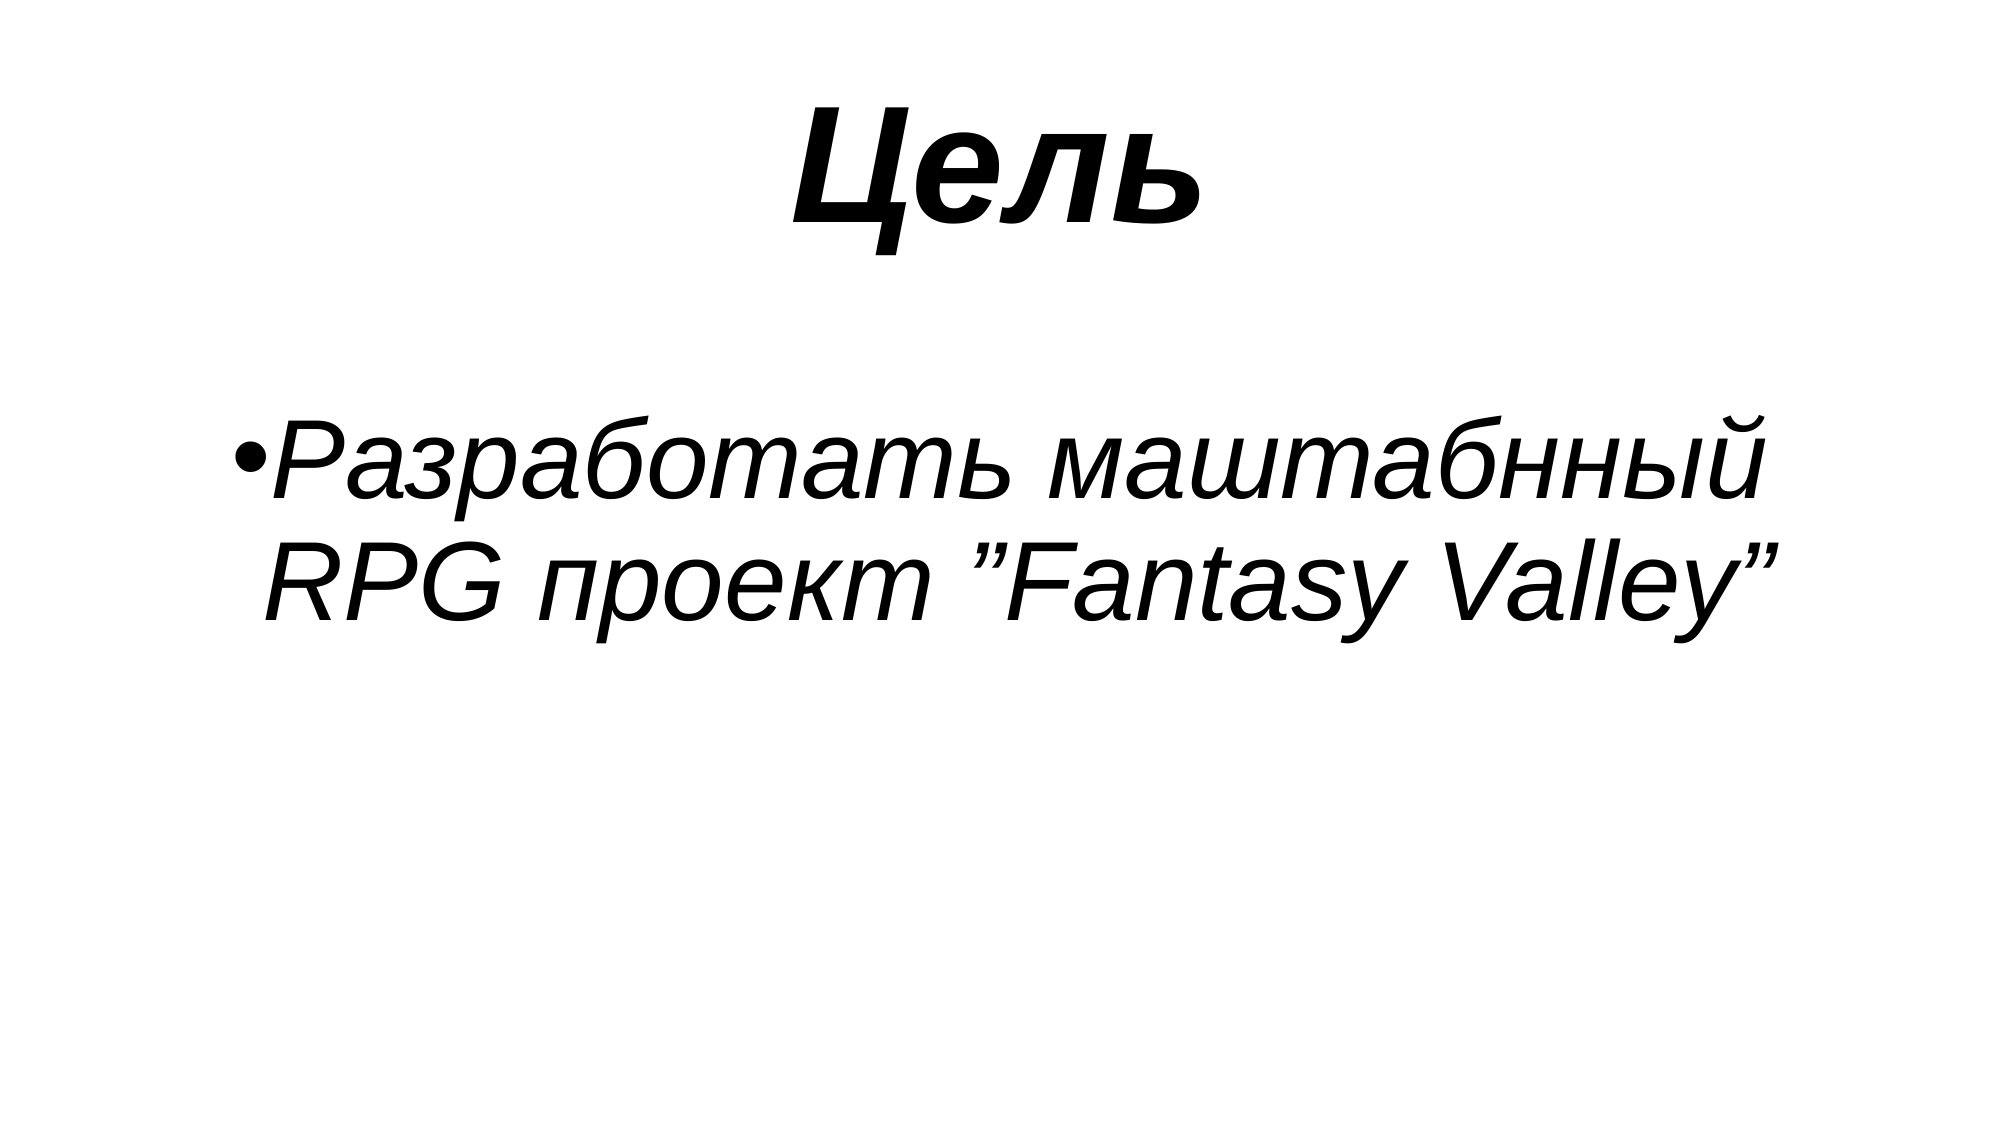

# Цель
Разработать маштабнный RPG проект ”Fantasy Valley”